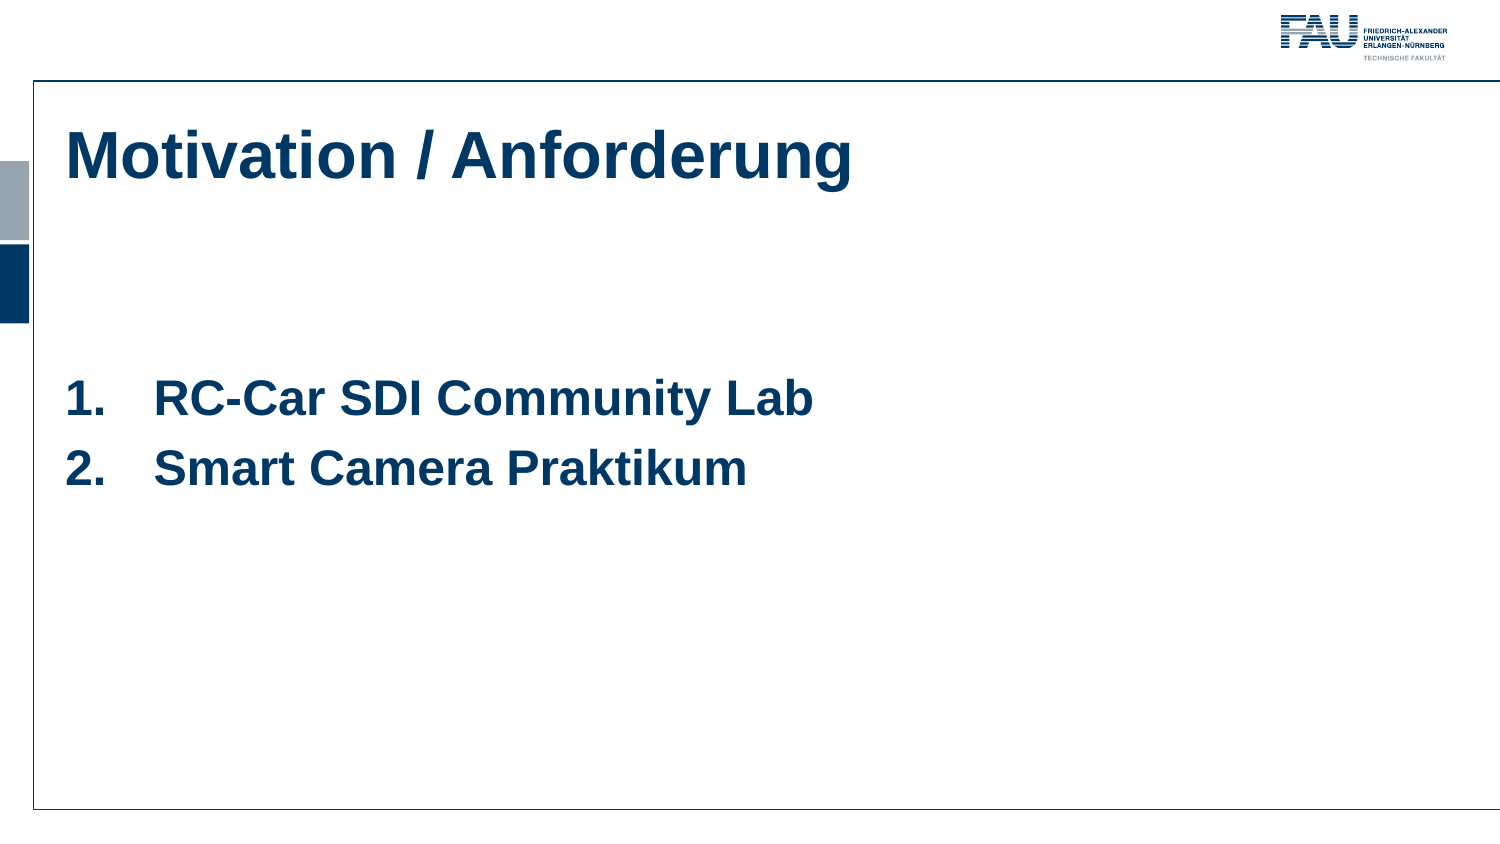

Motivation / Anforderung

RC-Car SDI Community Lab
Smart Camera Praktikum